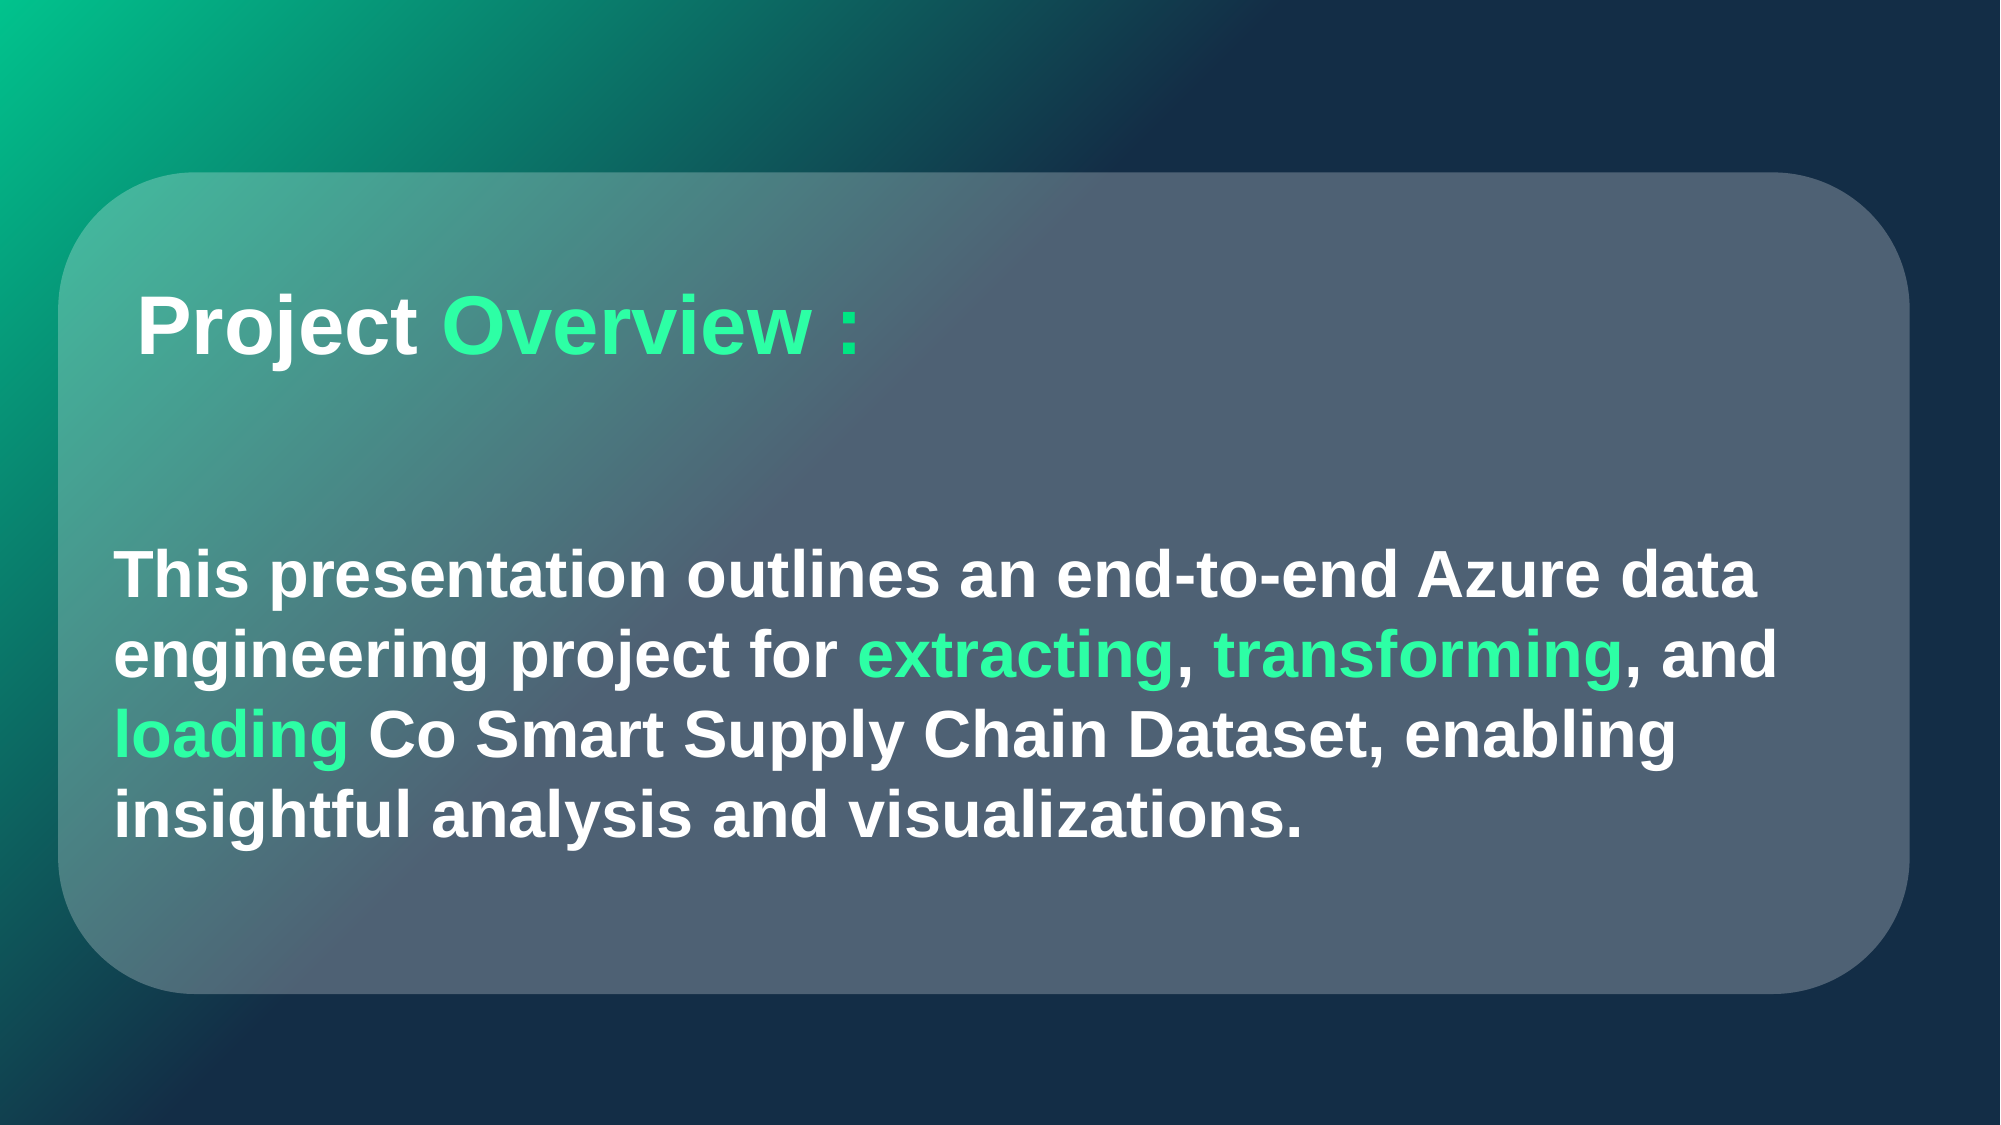

Project Overview :

This presentation outlines an end-to-end Azure data engineering project for extracting, transforming, and loading Co Smart Supply Chain Dataset, enabling insightful analysis and visualizations.